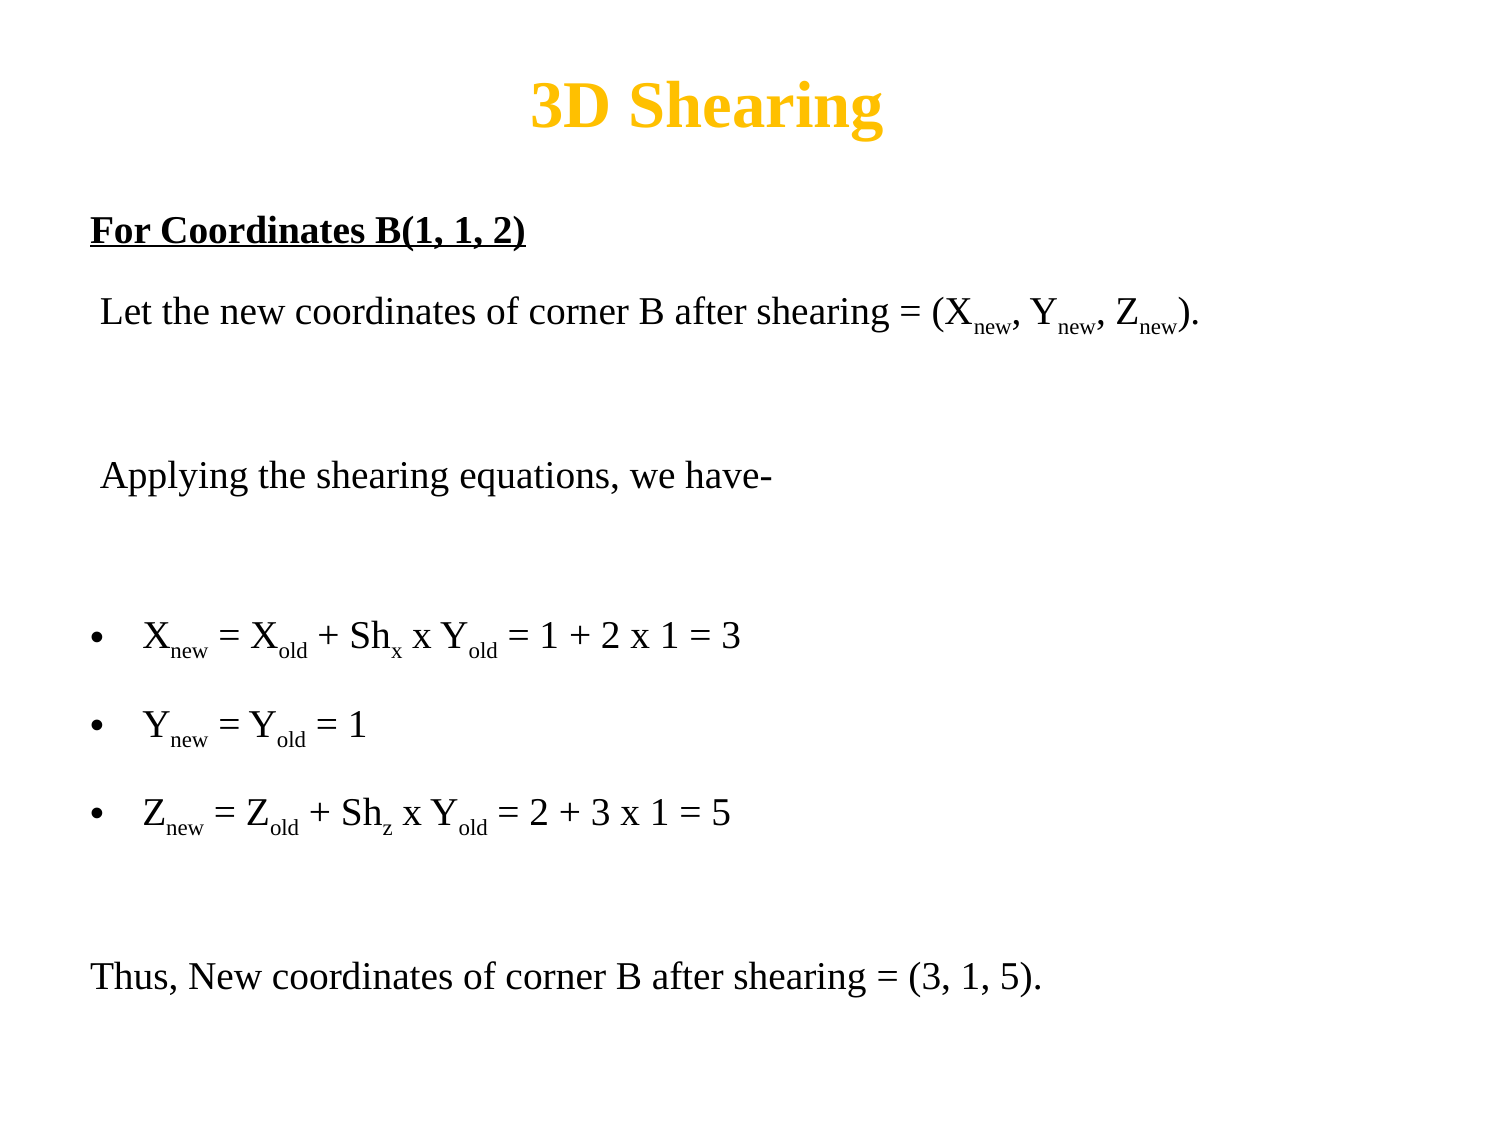

3D Shearing
For Coordinates B(1, 1, 2)
 Let the new coordinates of corner B after shearing = (Xnew, Ynew, Znew).

 Applying the shearing equations, we have-

Xnew = Xold + Shx x Yold = 1 + 2 x 1 = 3
Ynew = Yold = 1
Znew = Zold + Shz x Yold = 2 + 3 x 1 = 5

Thus, New coordinates of corner B after shearing = (3, 1, 5).